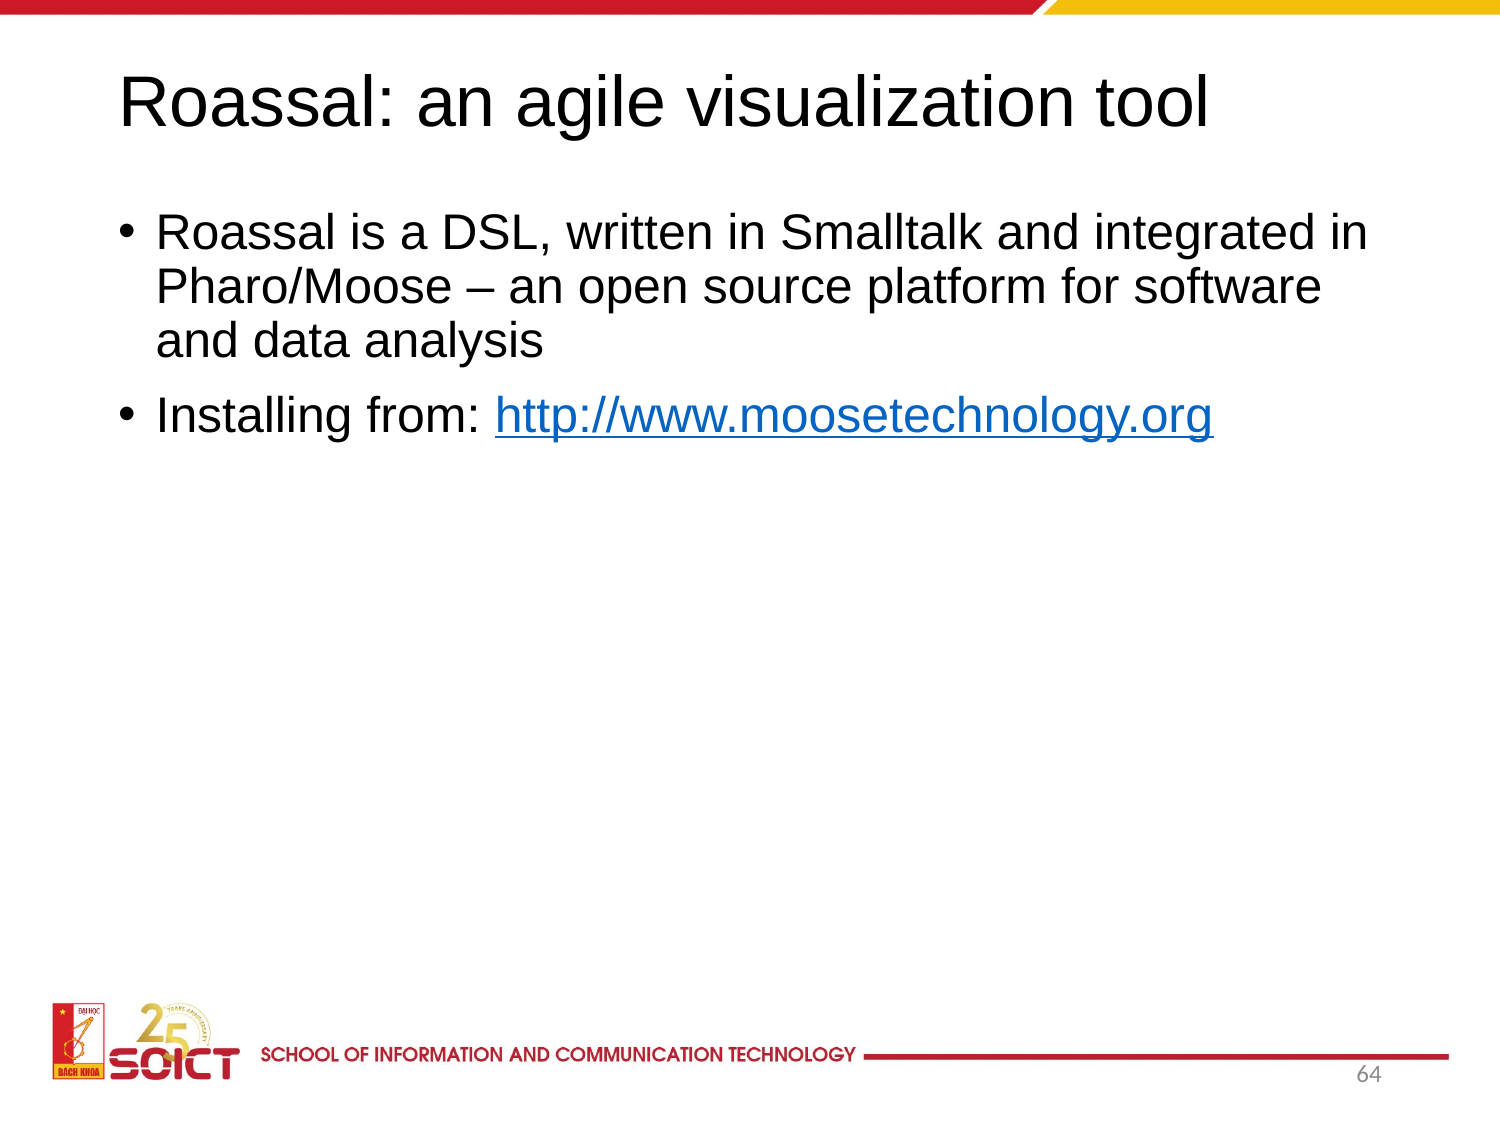

# Roassal: an agile visualization tool
Roassal is a DSL, written in Smalltalk and integrated in Pharo/Moose – an open source platform for software and data analysis
Installing from: http://www.moosetechnology.org
64